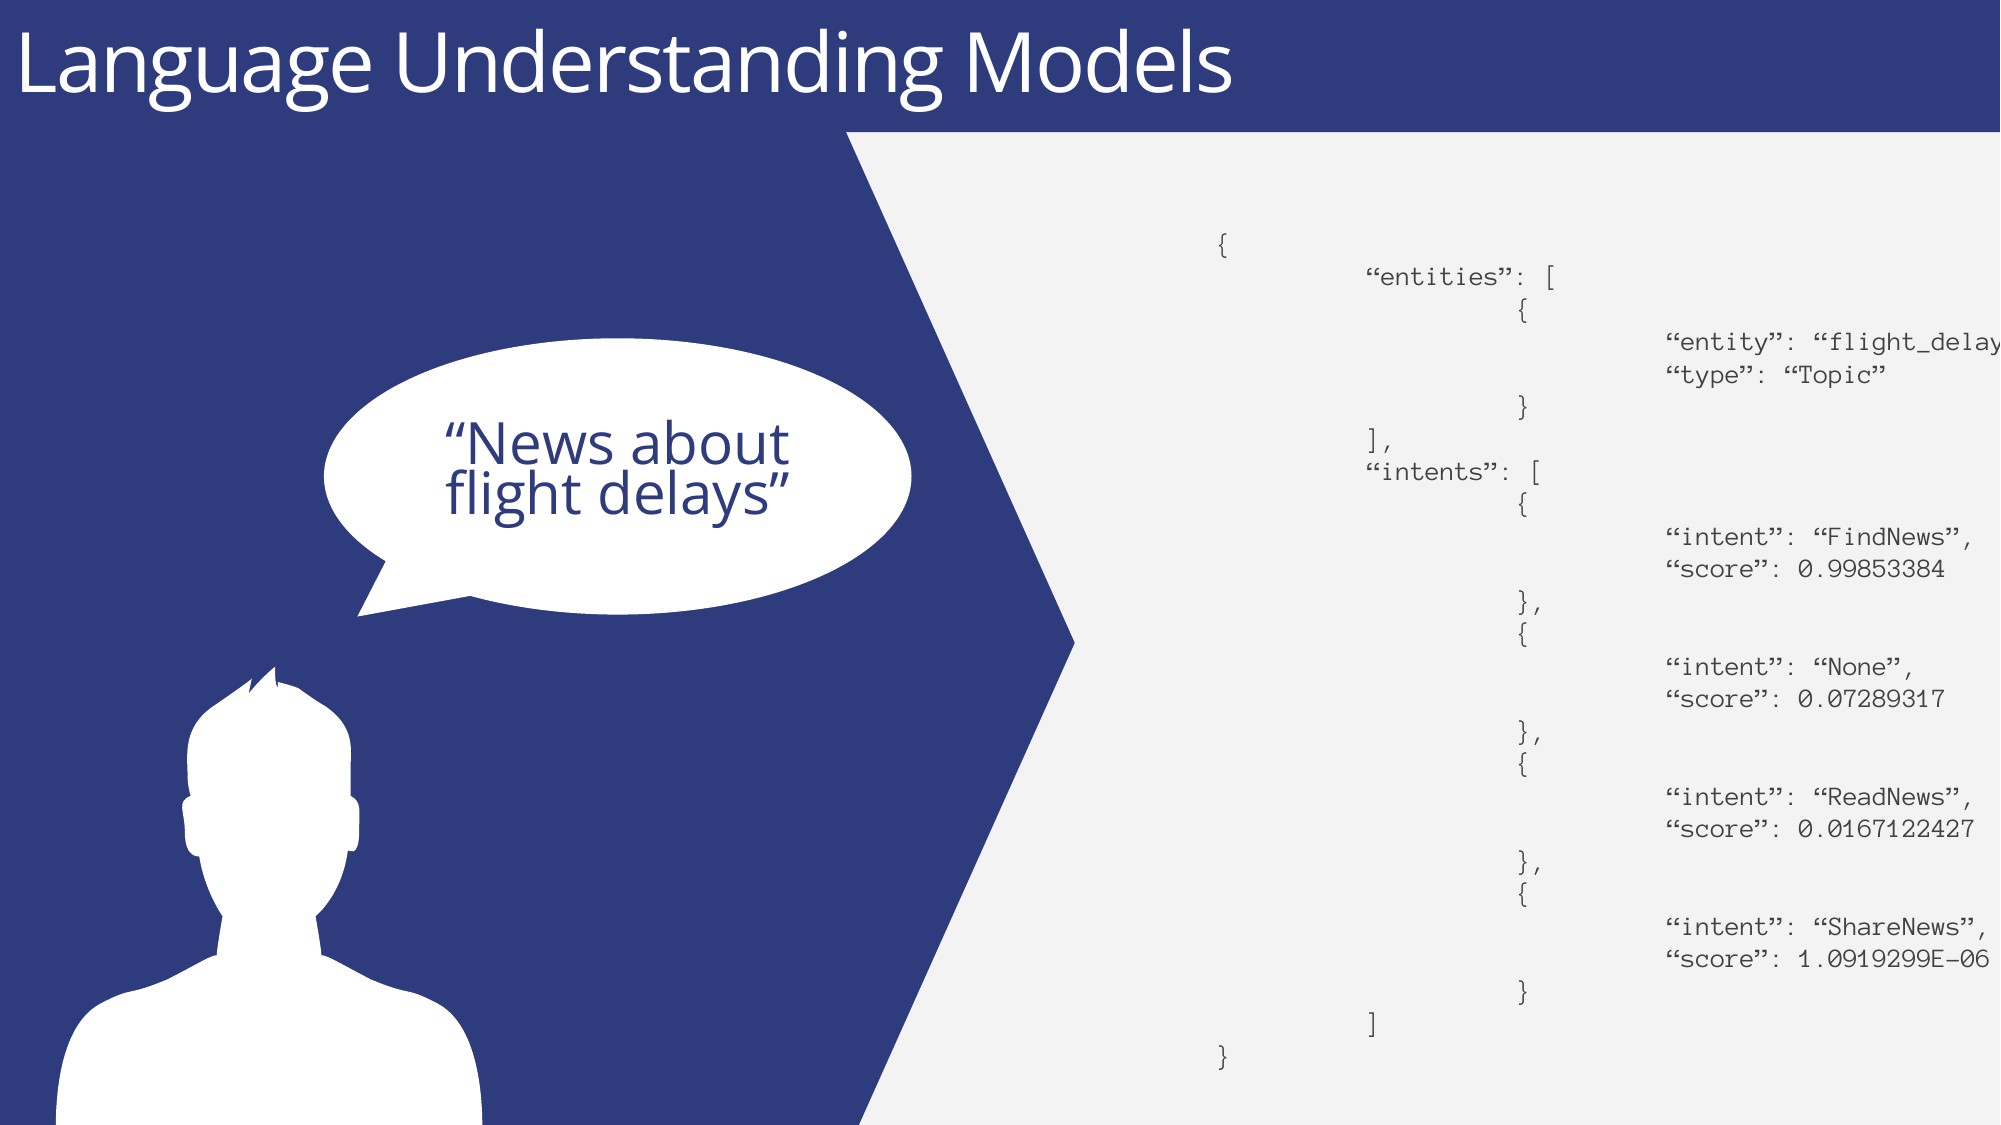

Language Understanding Models

“News about flight delays”

{
	“entities”: [
		{
			“entity”: “flight_delays”,
			“type”: “Topic”
		}
	],
	“intents”: [
		{
			“intent”: “FindNews”,
			“score”: 0.99853384
		},
		{
			“intent”: “None”,
			“score”: 0.07289317
		},
		{
			“intent”: “ReadNews”,
			“score”: 0.0167122427
		},
		{
			“intent”: “ShareNews”,
			“score”: 1.0919299E-06
		}
	]
}